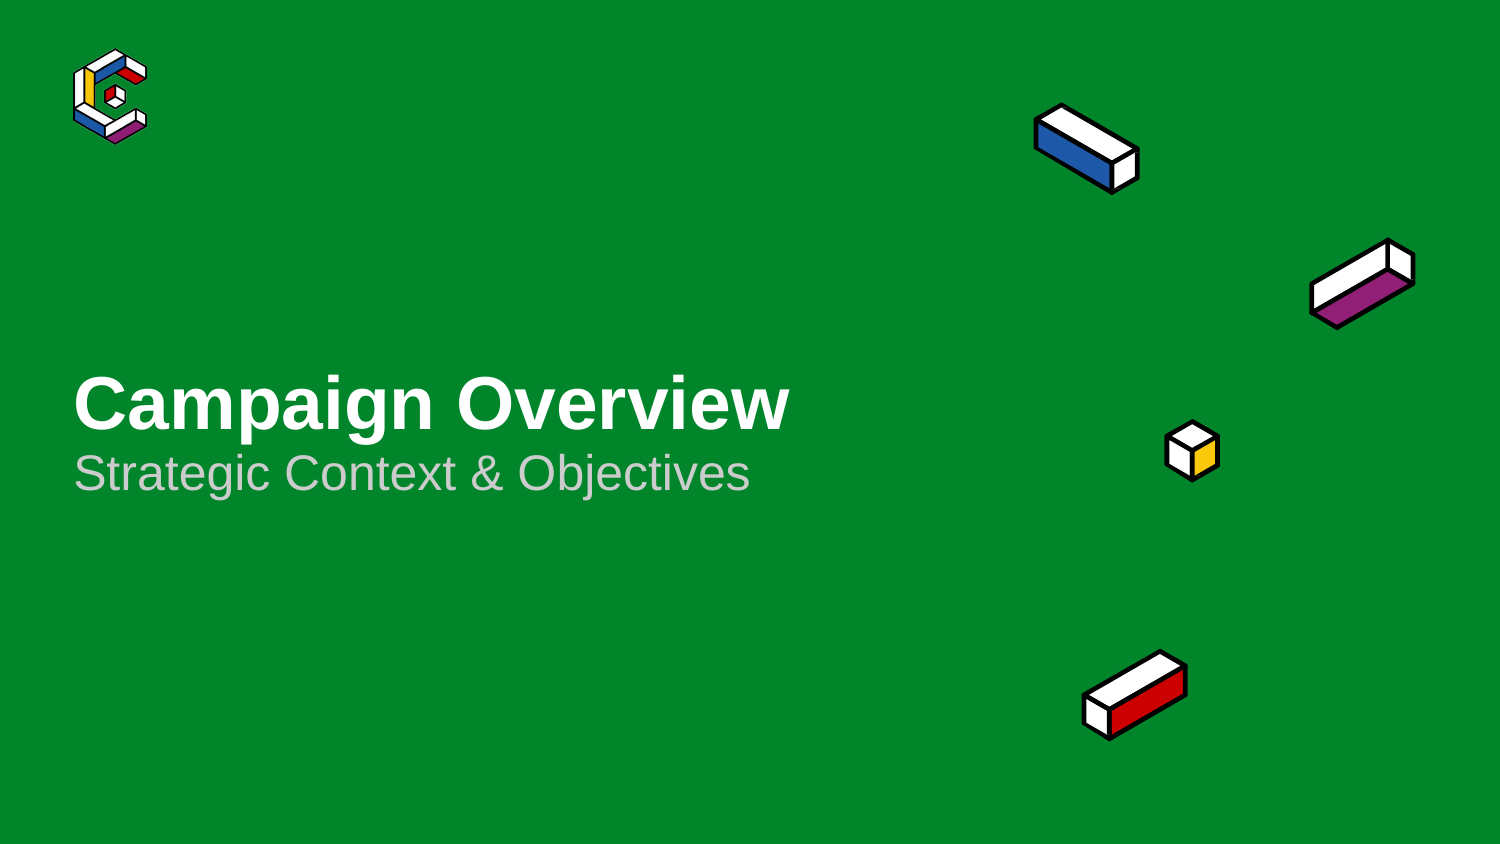

# Campaign Overview
Strategic Context & Objectives